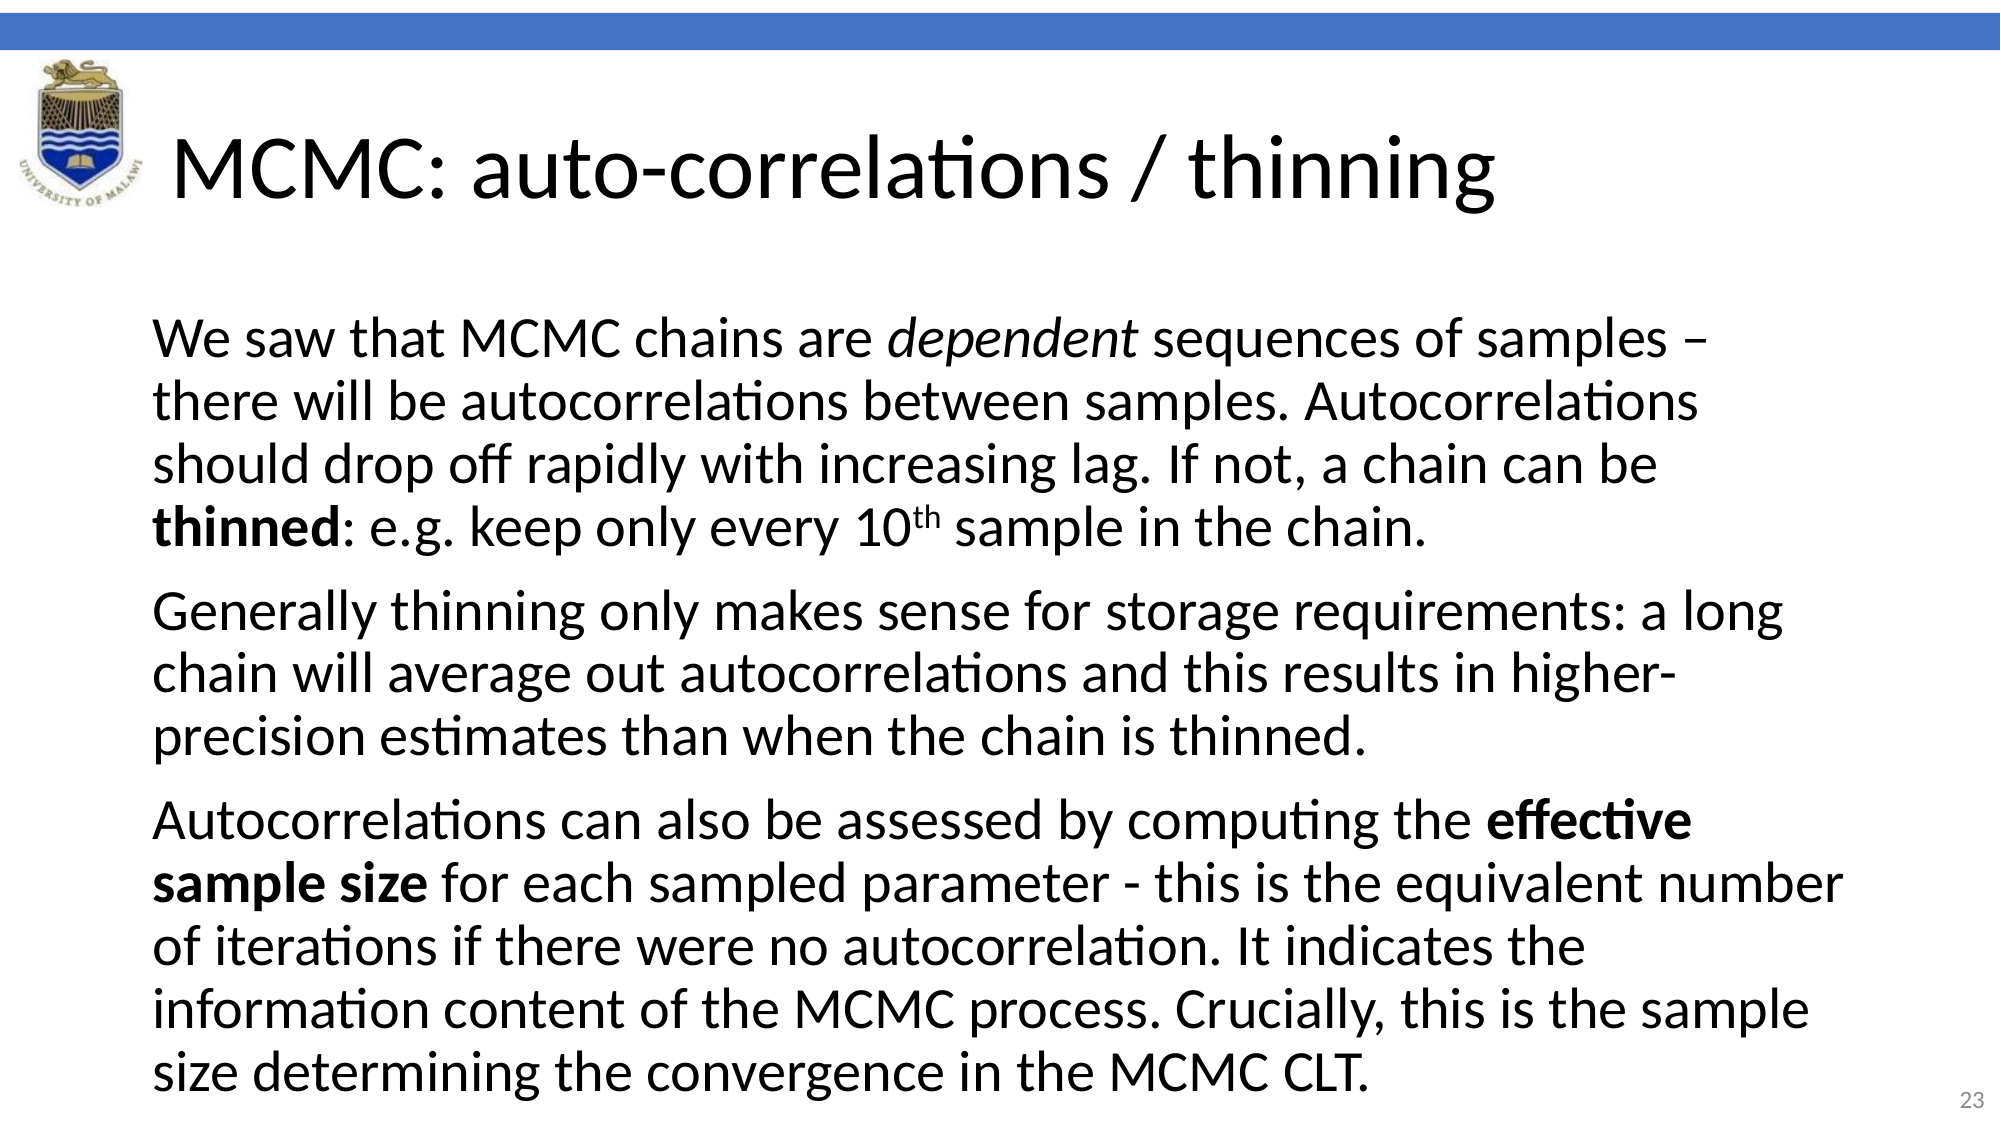

# MCMC: auto-correlations / thinning
We saw that MCMC chains are dependent sequences of samples – there will be autocorrelations between samples. Autocorrelations should drop off rapidly with increasing lag. If not, a chain can be thinned: e.g. keep only every 10th sample in the chain.
Generally thinning only makes sense for storage requirements: a long chain will average out autocorrelations and this results in higher-precision estimates than when the chain is thinned.
Autocorrelations can also be assessed by computing the effective sample size for each sampled parameter - this is the equivalent number of iterations if there were no autocorrelation. It indicates the information content of the MCMC process. Crucially, this is the sample size determining the convergence in the MCMC CLT.
23